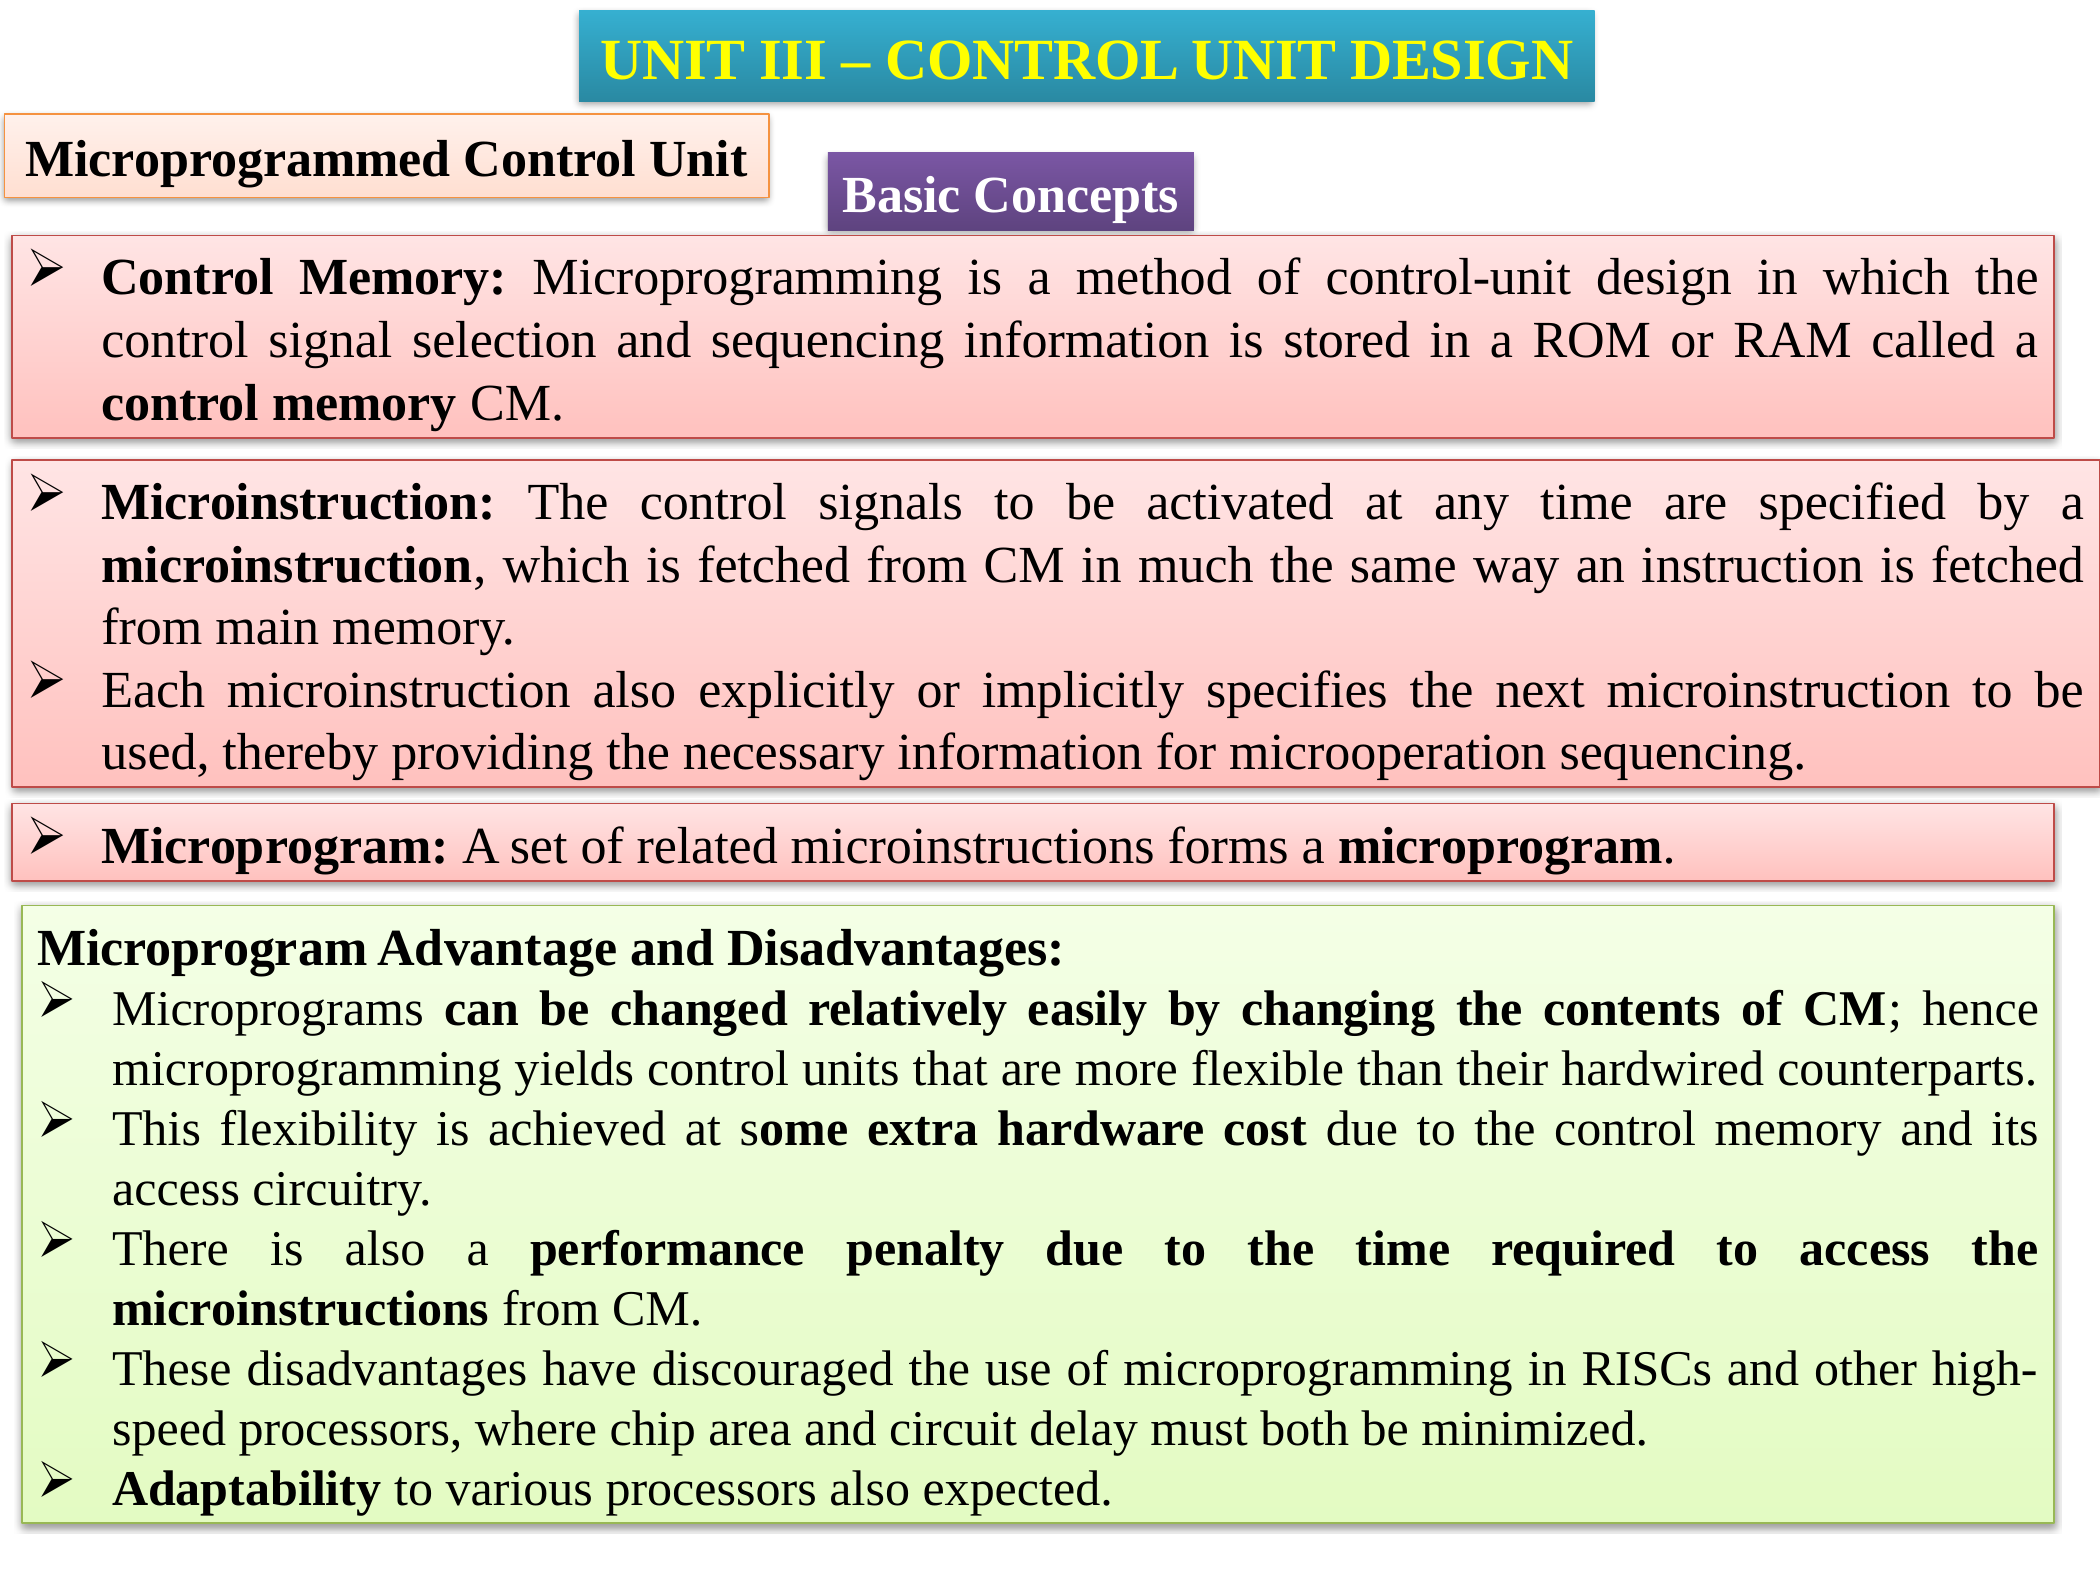

UNIT III – CONTROL UNIT DESIGN
Microprogrammed Control Unit
Basic Concepts
Control Memory: Microprogramming is a method of control-unit design in which the control signal selection and sequencing information is stored in a ROM or RAM called a control memory CM.
Microinstruction: The control signals to be activated at any time are specified by a microinstruction, which is fetched from CM in much the same way an instruction is fetched from main memory.
Each microinstruction also explicitly or implicitly specifies the next microinstruction to be used, thereby providing the necessary information for microoperation sequencing.
Microprogram: A set of related microinstructions forms a microprogram.
Microprogram Advantage and Disadvantages:
Microprograms can be changed relatively easily by changing the contents of CM; hence microprogramming yields control units that are more flexible than their hardwired counterparts.
This flexibility is achieved at some extra hardware cost due to the control memory and its access circuitry.
There is also a performance penalty due to the time required to access the microinstructions from CM.
These disadvantages have discouraged the use of microprogramming in RISCs and other high-speed processors, where chip area and circuit delay must both be minimized.
Adaptability to various processors also expected.